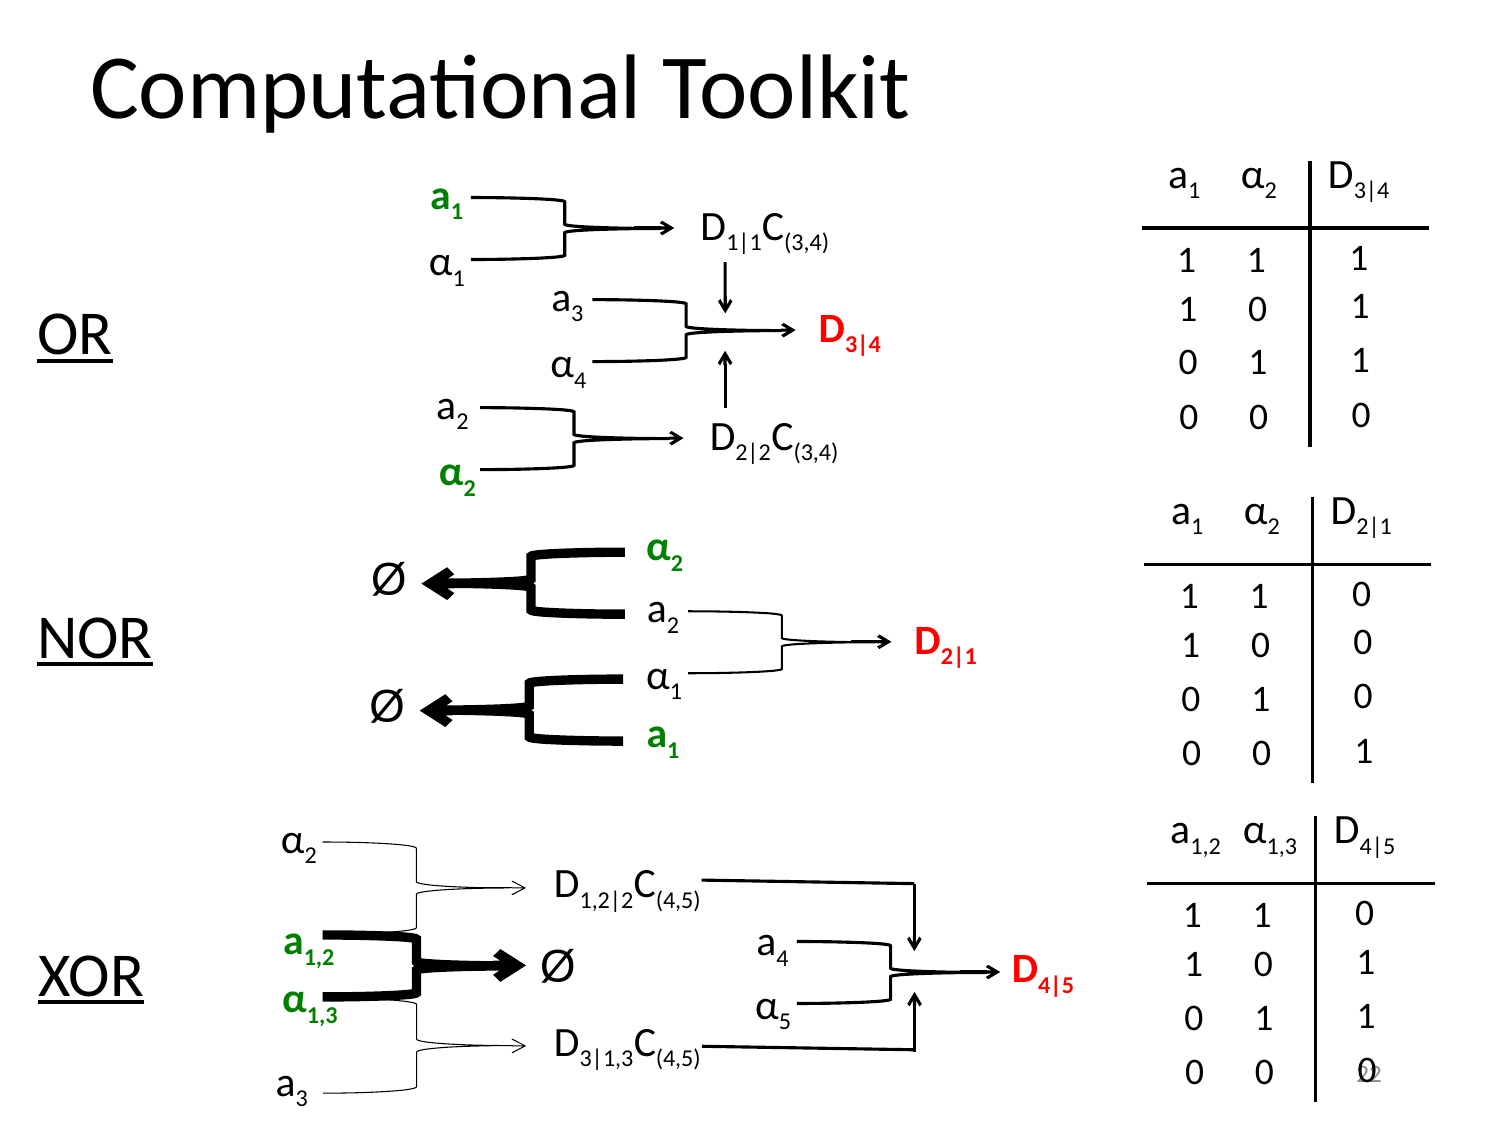

# Computational Toolkit
a1
α2
D3|4
a1
D1|1C(3,4)

α1
a3
D3|4

α4
a2
D2|2C(3,4)

α2
1
1
1
1
1
0
OR
1
0
1
0
0
0
a1
α2
D2|1
α2
Ø

a2
D2|1

α1
Ø

a1
0
1
1
NOR
0
1
0
0
0
1
1
0
0
a1,2
α1,3
D4|5
0
1
1
1
1
0
1
0
1
0
0
0
α2

D1,2|2C(4,5)
a1,2
a4
Ø
D4|5

α1,3
α5

D3|1,3C(4,5)
a3
XOR
22